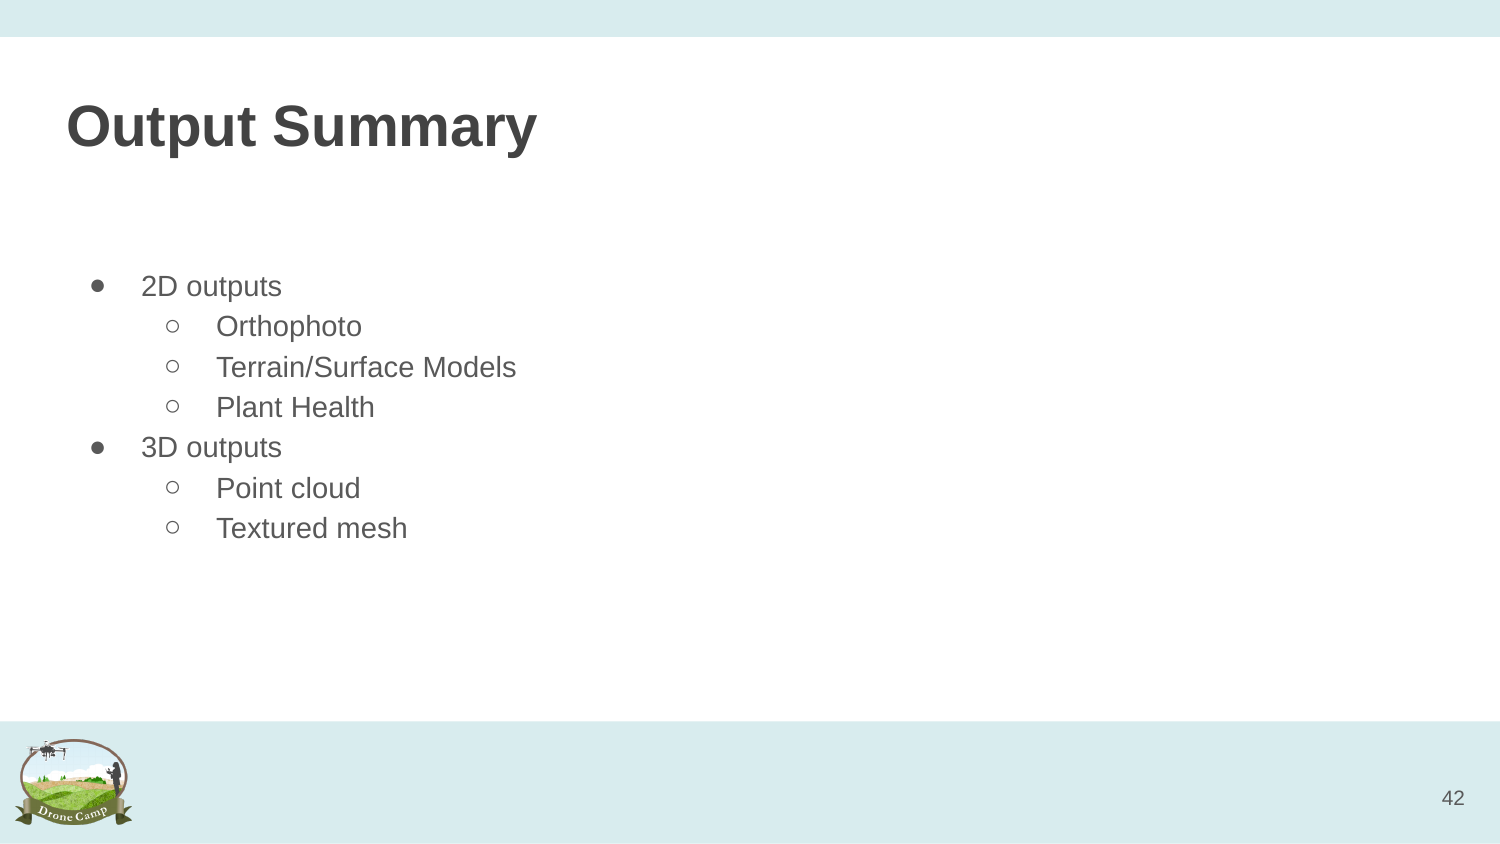

# Output Summary

2D outputs
Orthophoto
Terrain/Surface Models
Plant Health
3D outputs
Point cloud
Textured mesh
42